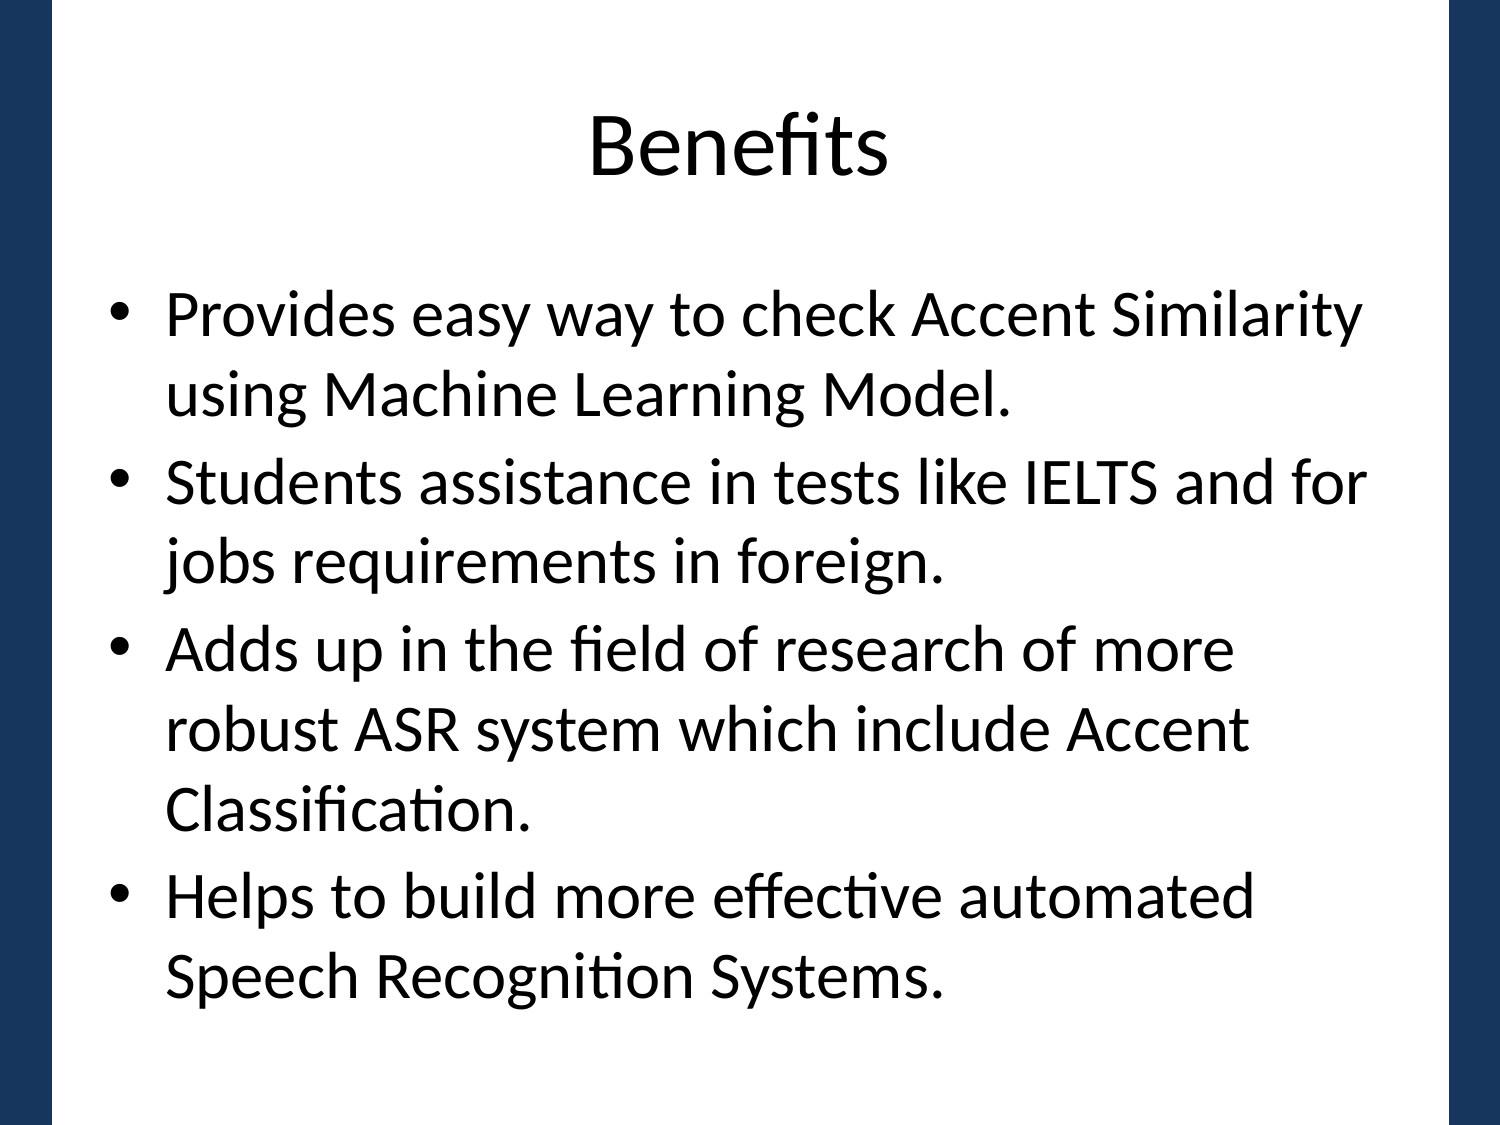

# Benefits
Provides easy way to check Accent Similarity using Machine Learning Model.
Students assistance in tests like IELTS and for jobs requirements in foreign.
Adds up in the field of research of more robust ASR system which include Accent Classification.
Helps to build more effective automated Speech Recognition Systems.